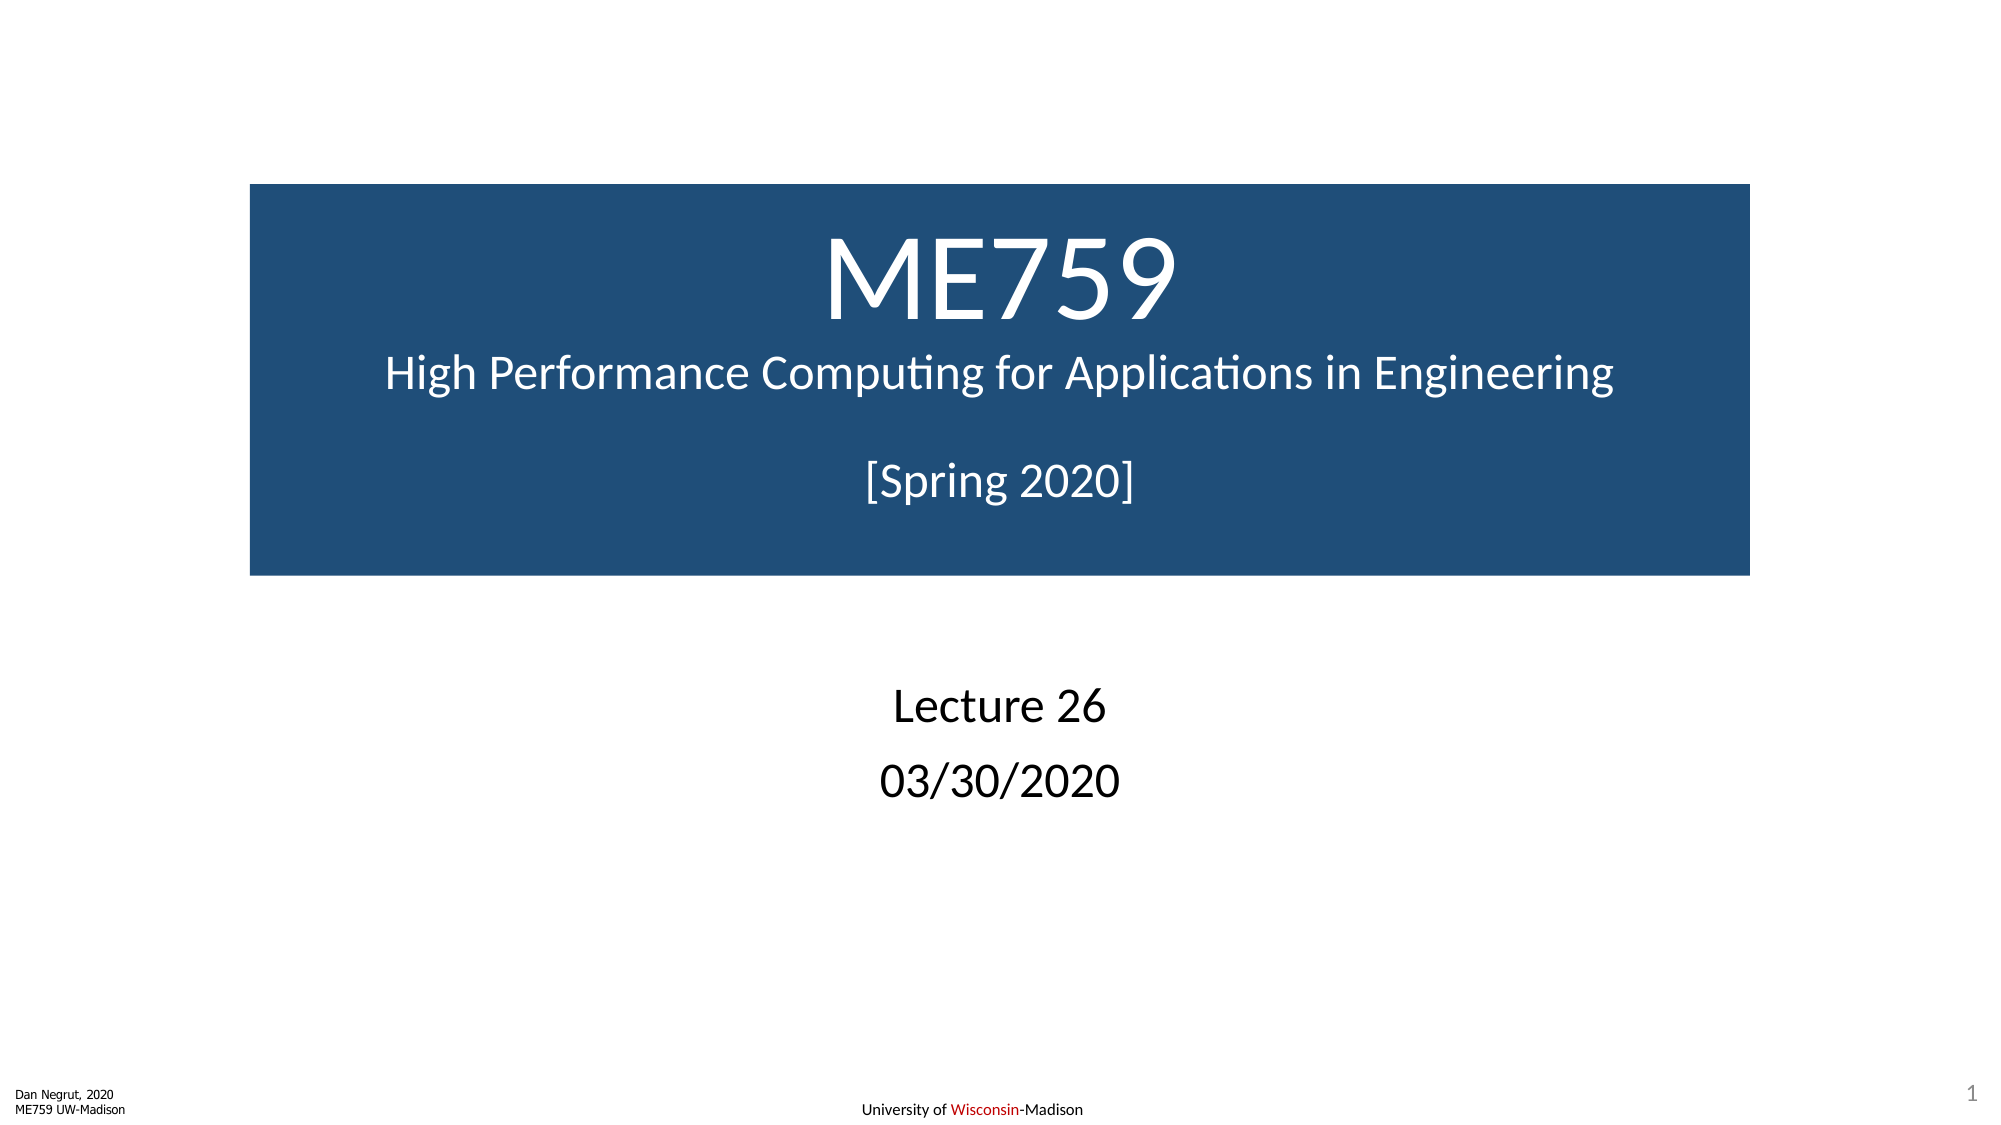

# ME759 High Performance Computing for Applications in Engineering [Spring 2020]

Lecture 26
03/30/2020

1
Dan Negrut, 2020
ME759 UW-Madison